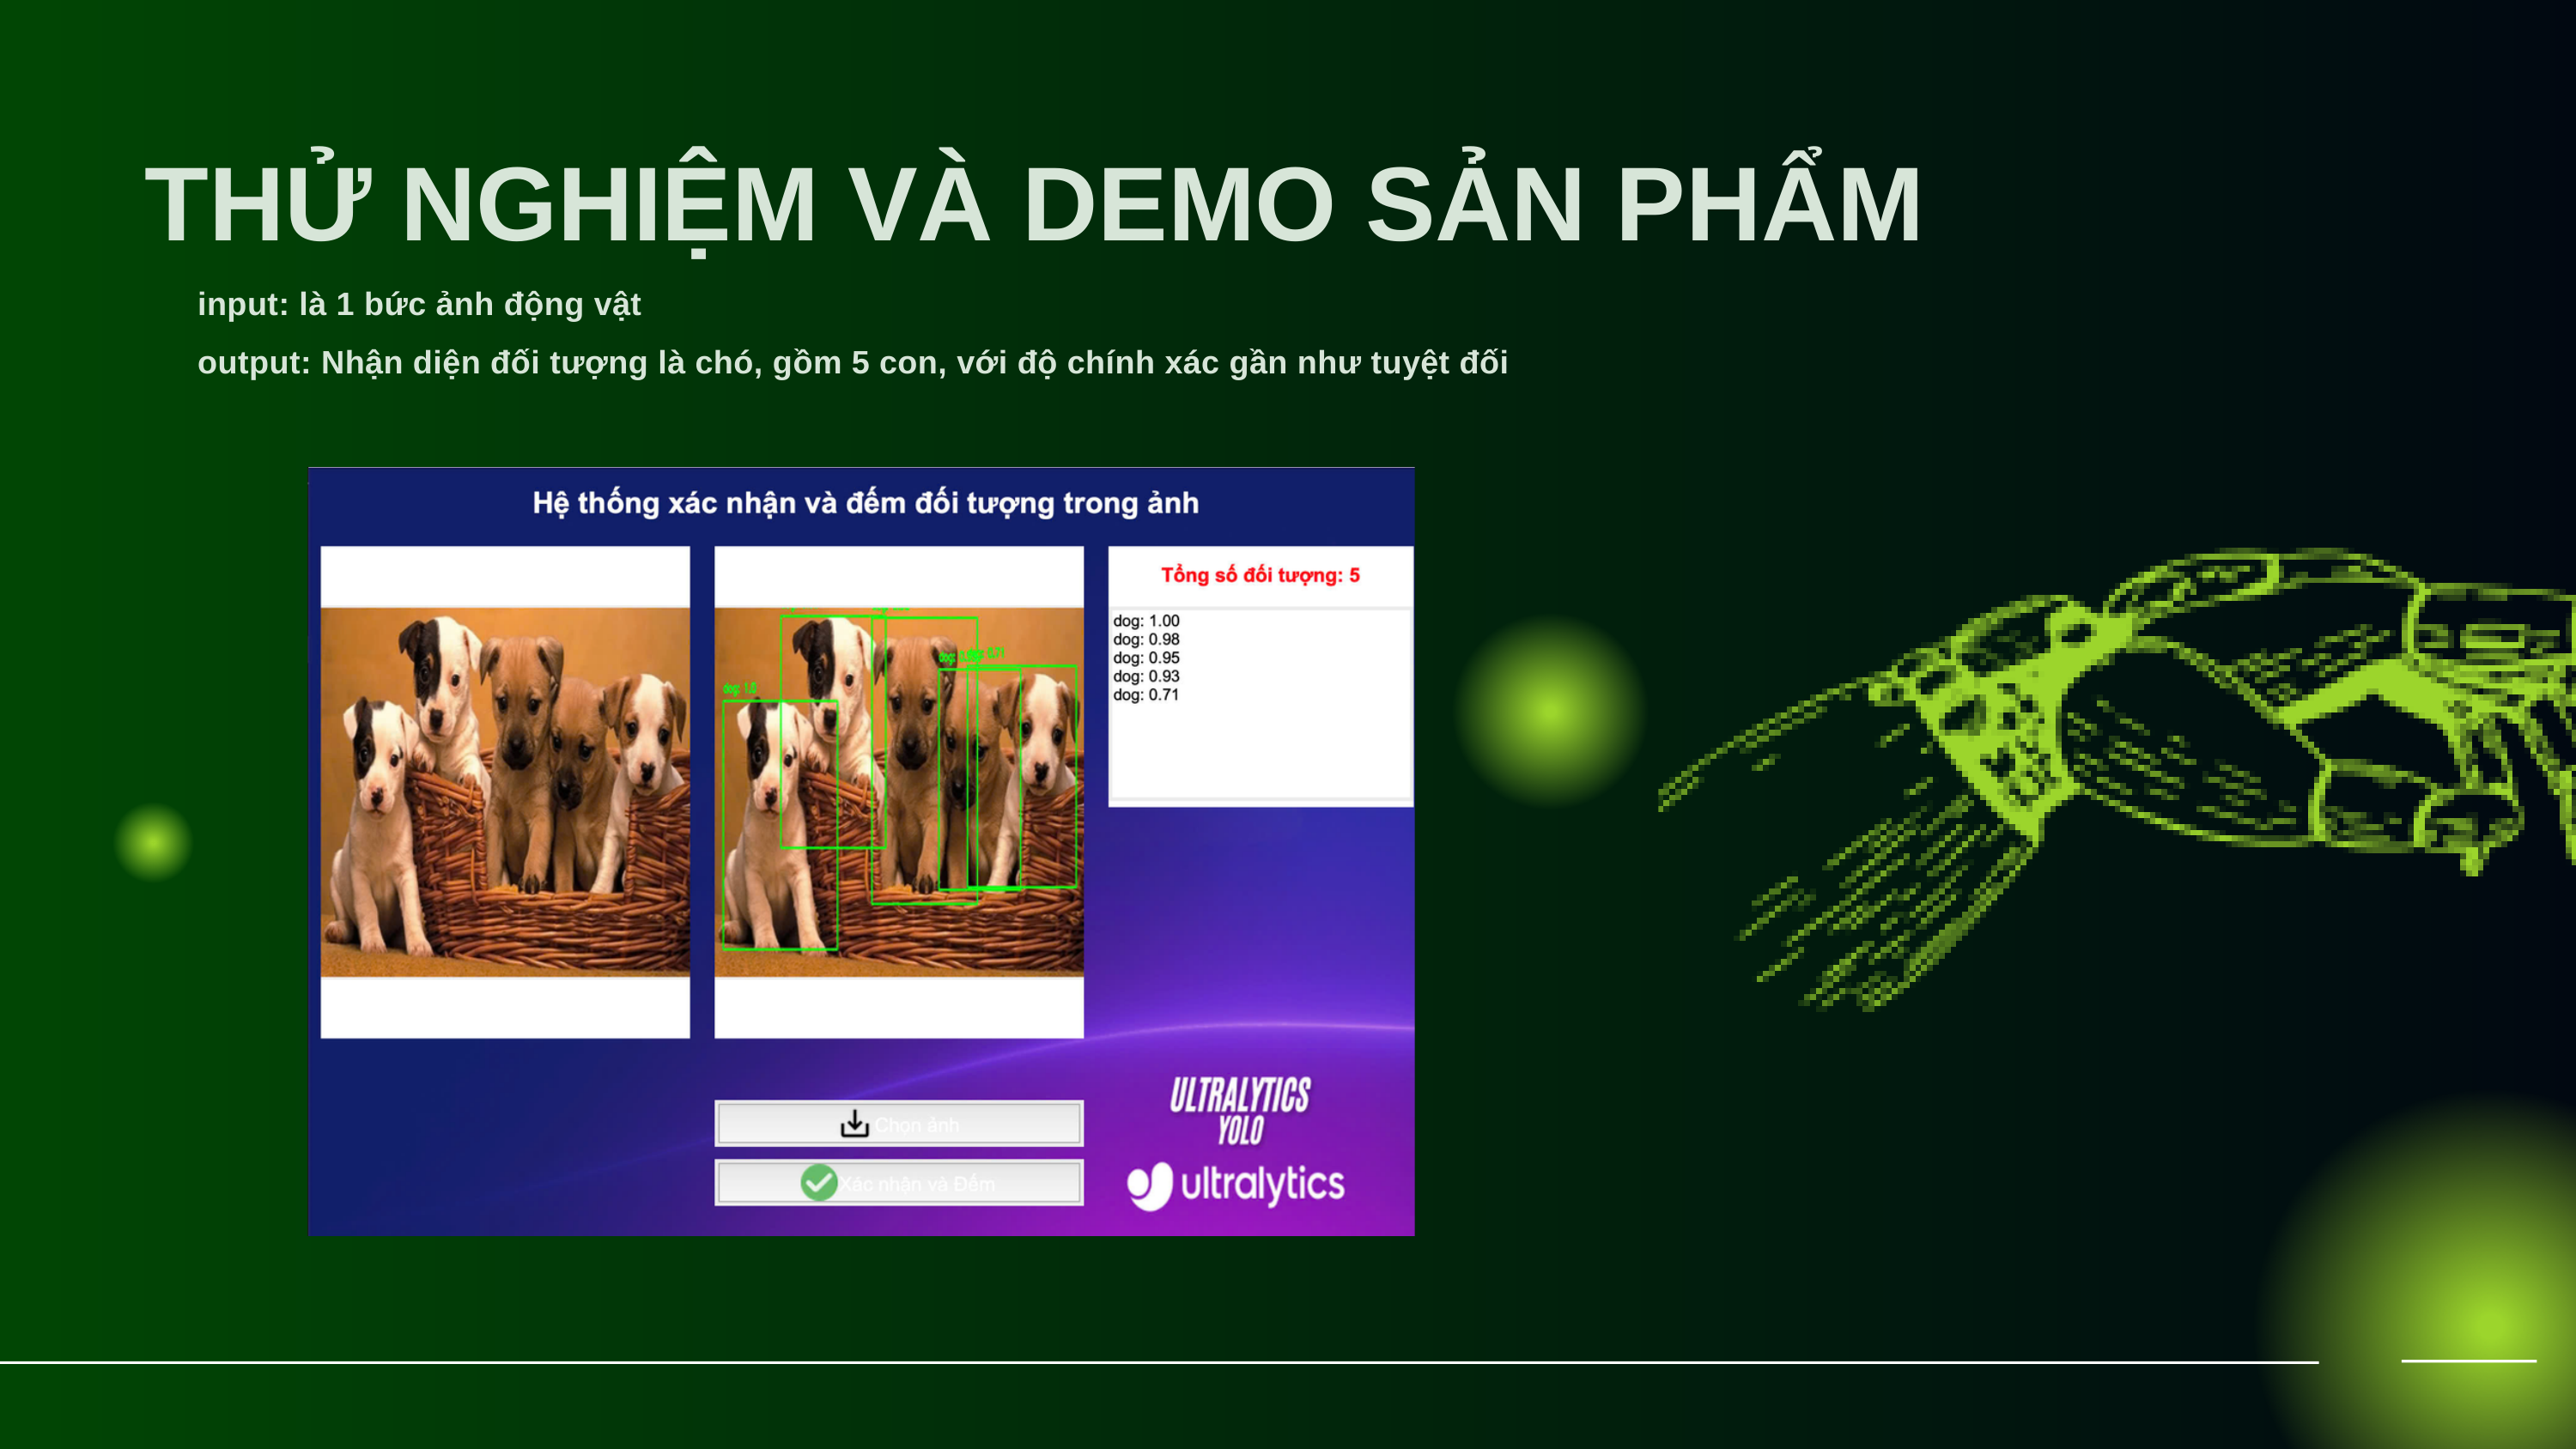

THỬ NGHIỆM VÀ DEMO SẢN PHẨM
input: là 1 bức ảnh động vật
output: Nhận diện đối tượng là chó, gồm 5 con, với độ chính xác gần như tuyệt đối